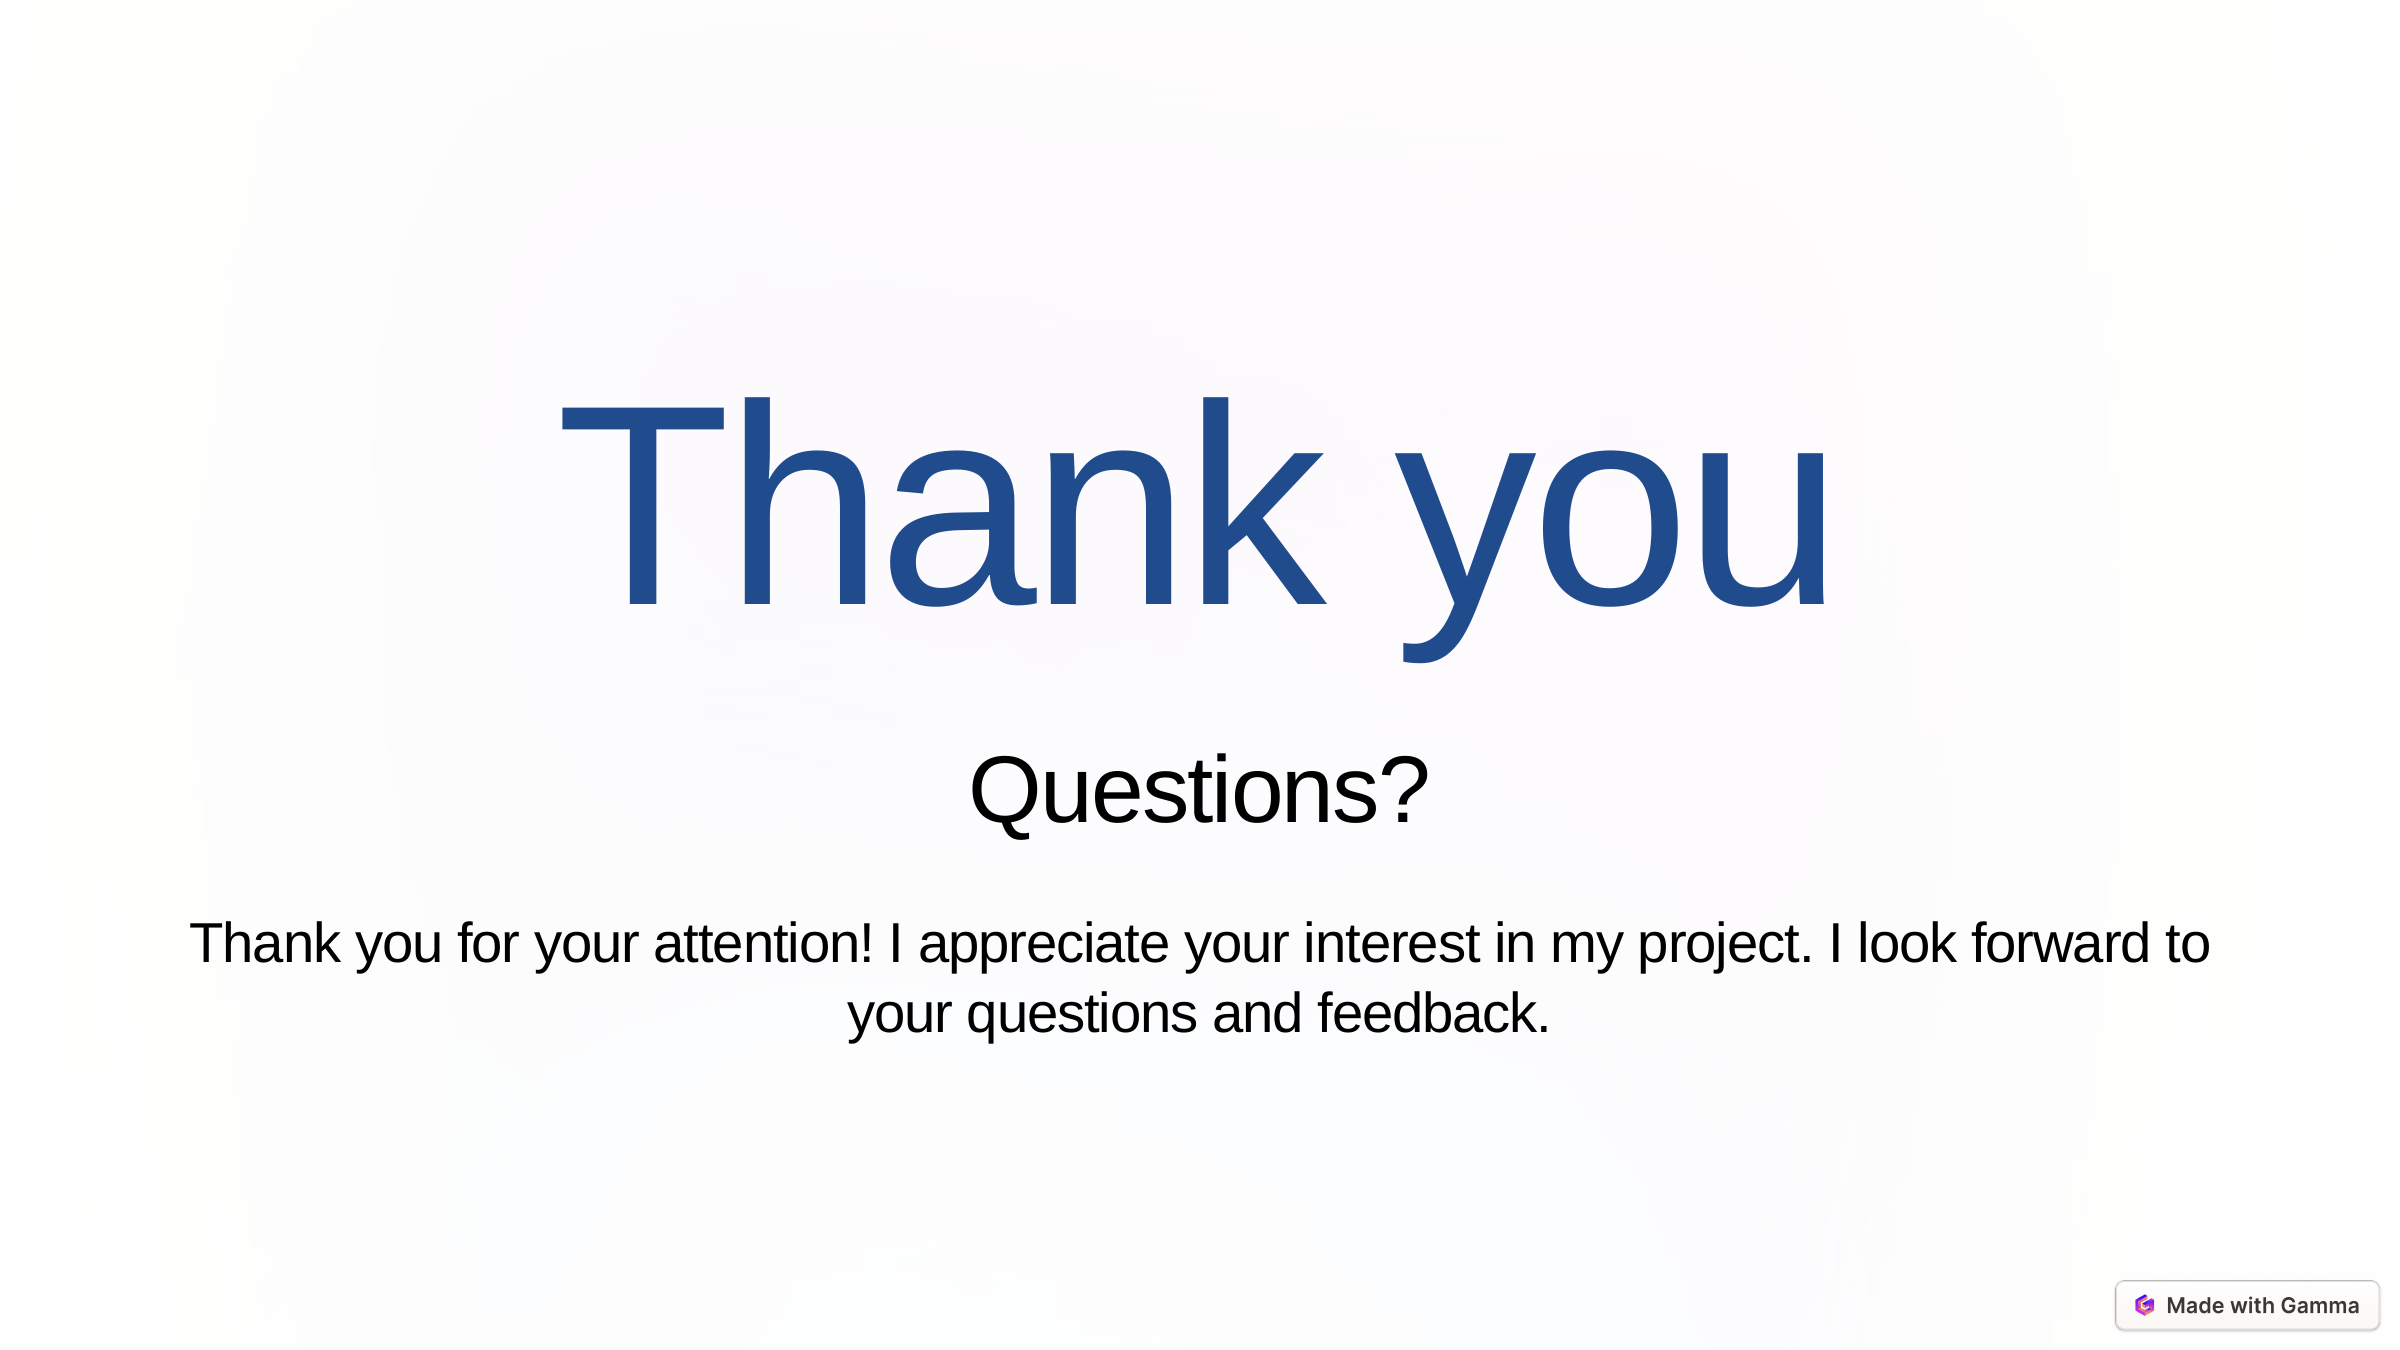

Thank you
Questions?
Thank you for your attention! I appreciate your interest in my project. I look forward to your questions and feedback.